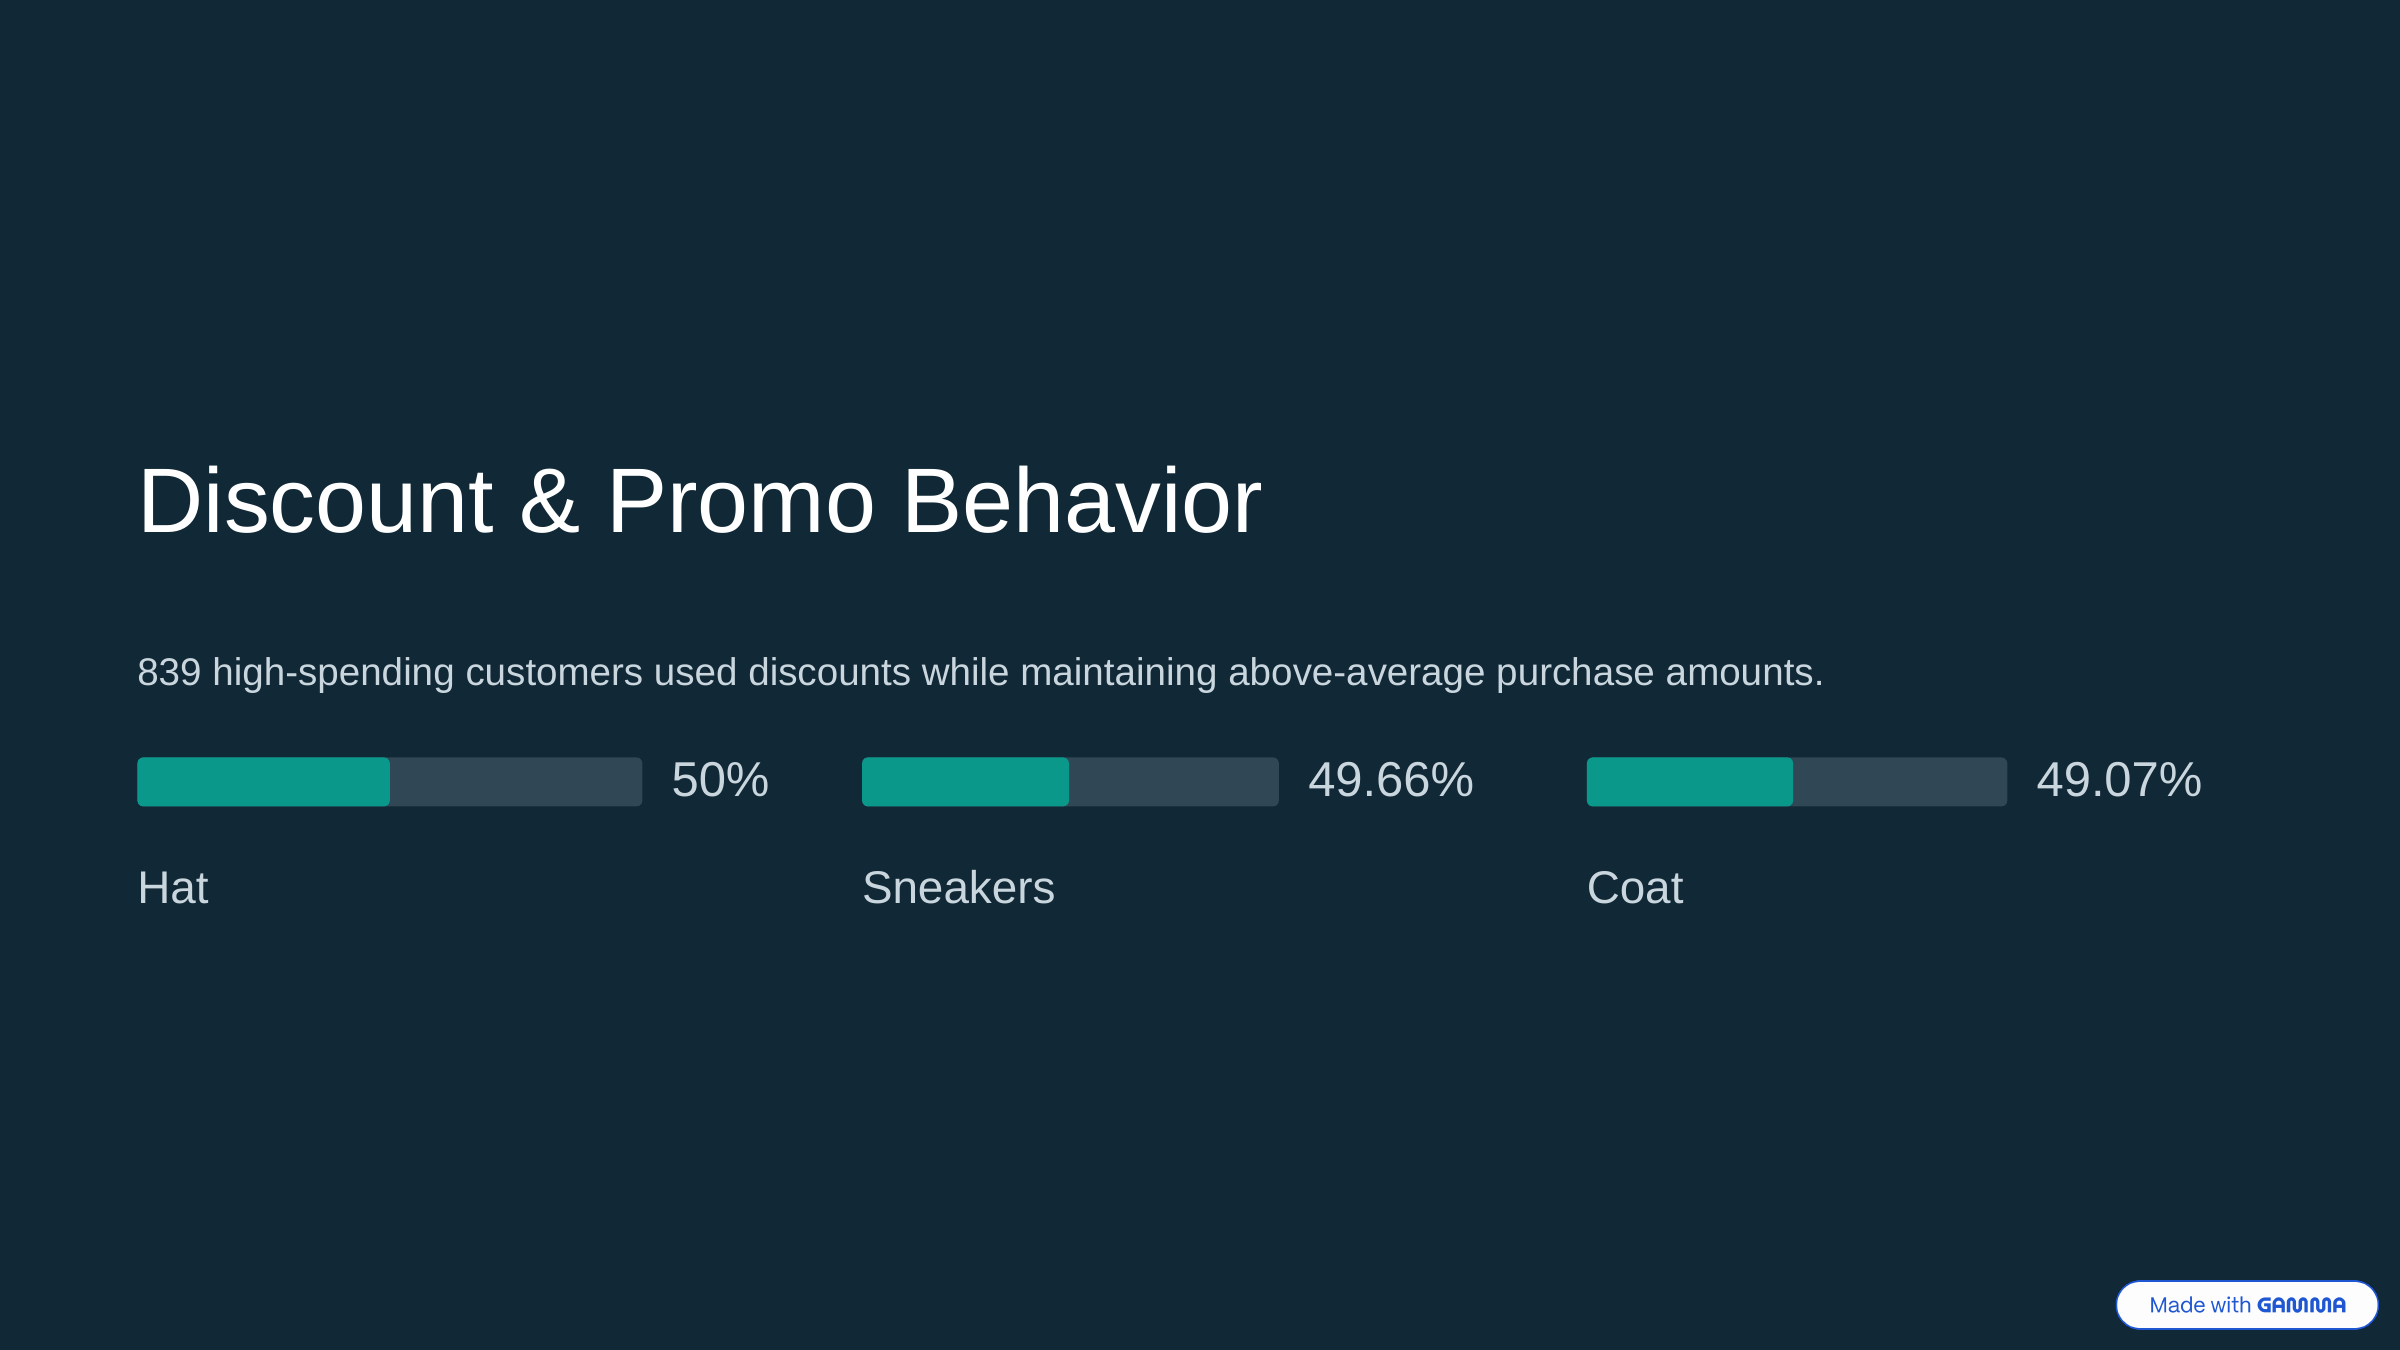

Discount & Promo Behavior
839 high-spending customers used discounts while maintaining above-average purchase amounts.

50%

49.66%

49.07%
Hat
Sneakers
Coat